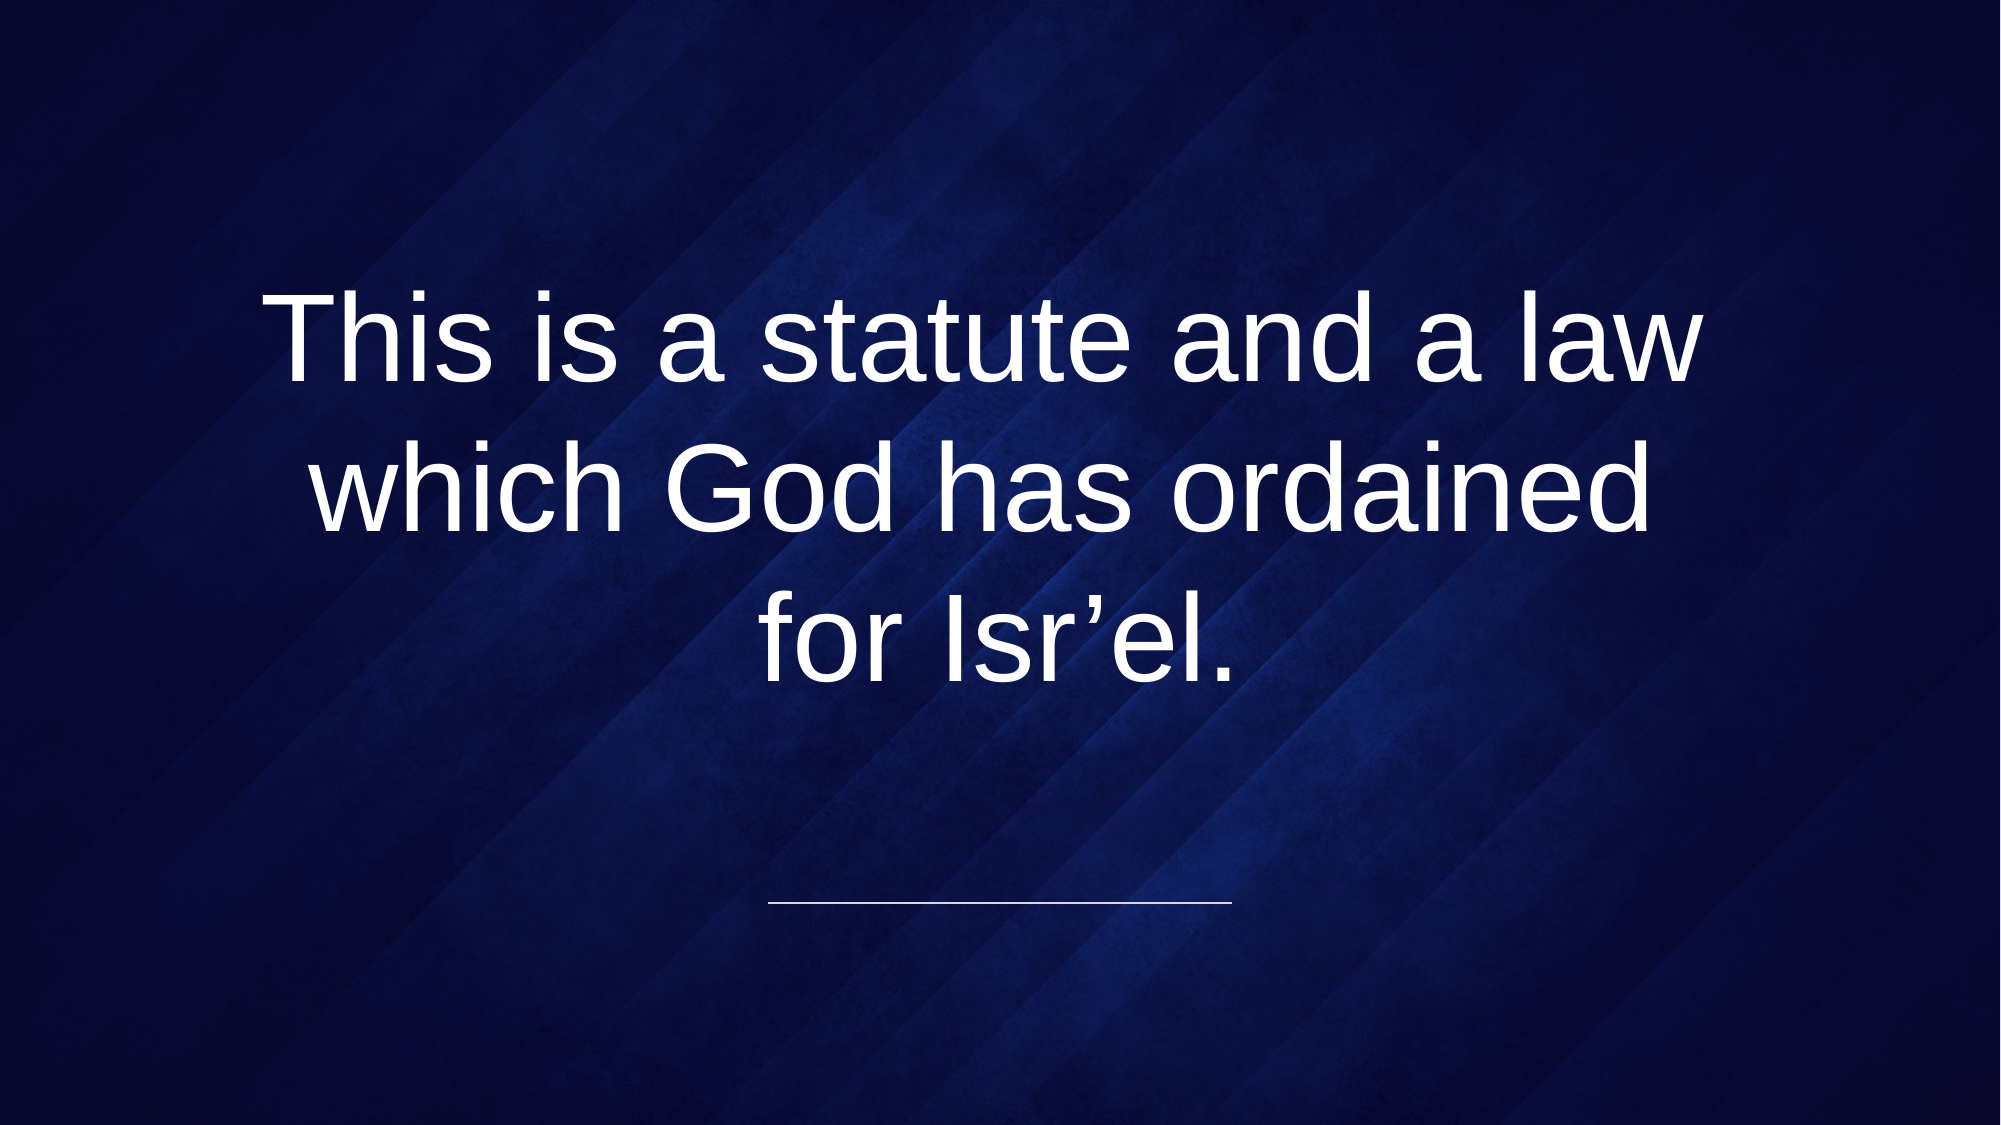

# This is a statute and a law which God has ordained for Isr’el.